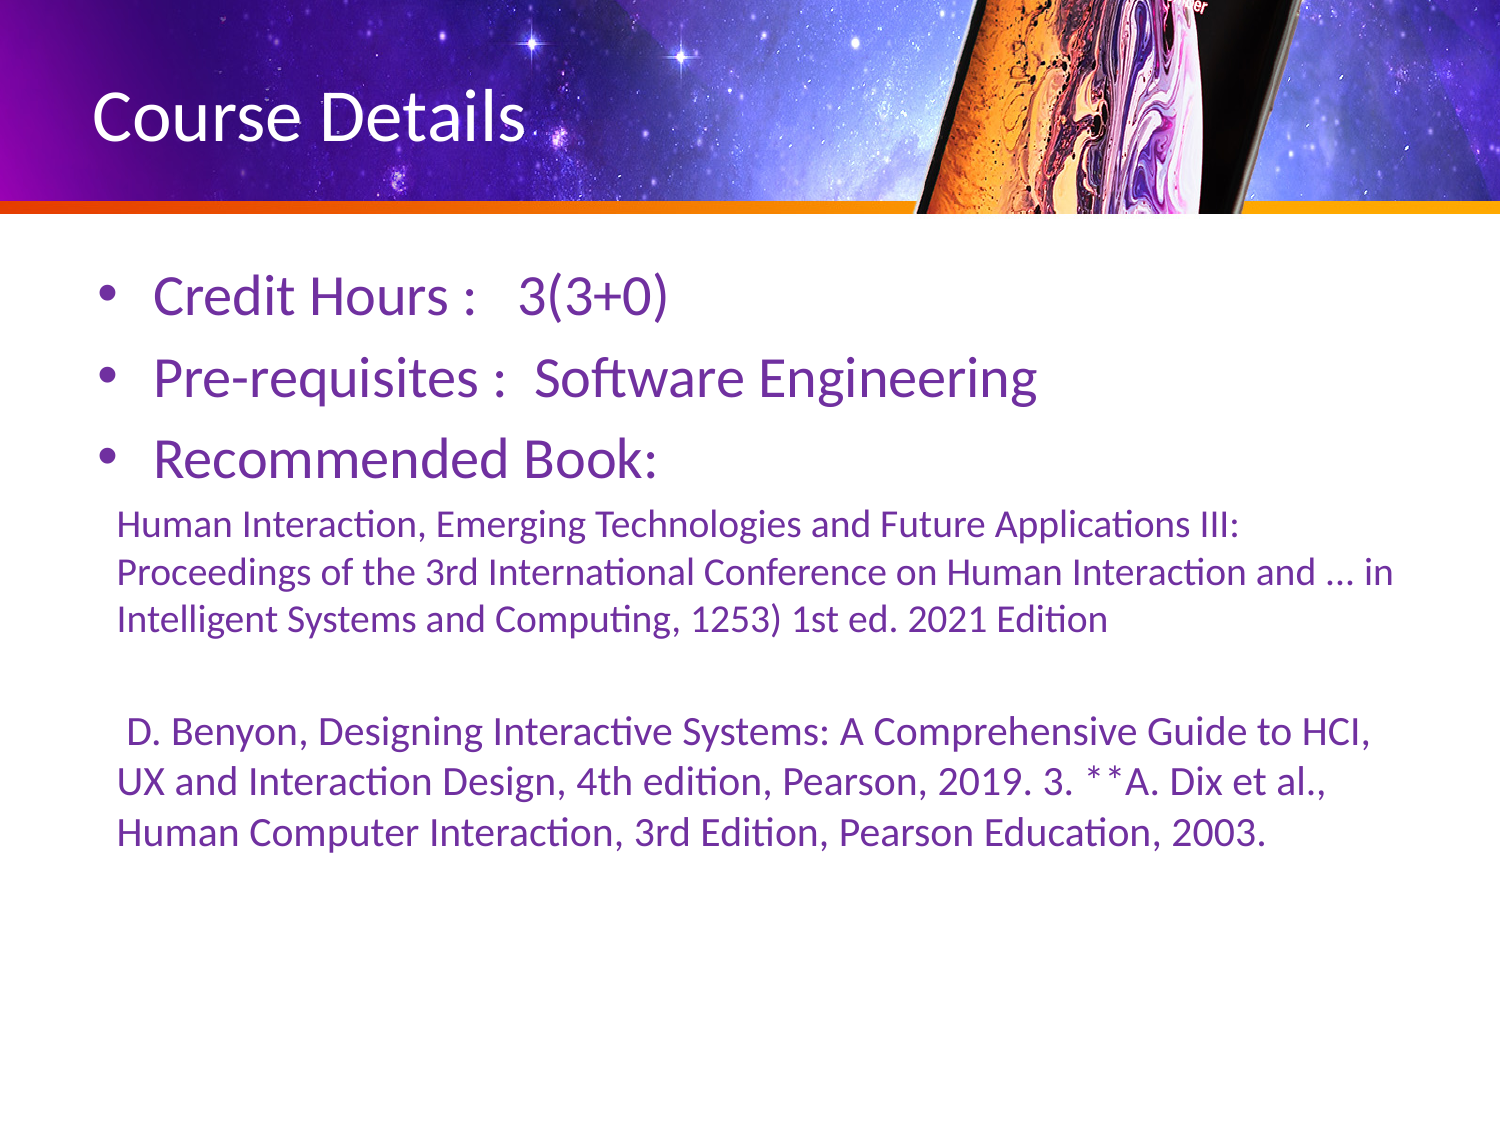

# Course Details
Credit Hours :   3(3+0)
Pre-requisites :  Software Engineering
Recommended Book:
Human Interaction, Emerging Technologies and Future Applications III: Proceedings of the 3rd International Conference on Human Interaction and ... in Intelligent Systems and Computing, 1253) 1st ed. 2021 Edition

 D. Benyon, Designing Interactive Systems: A Comprehensive Guide to HCI, UX and Interaction Design, 4th edition, Pearson, 2019. 3. **A. Dix et al., Human Computer Interaction, 3rd Edition, Pearson Education, 2003.